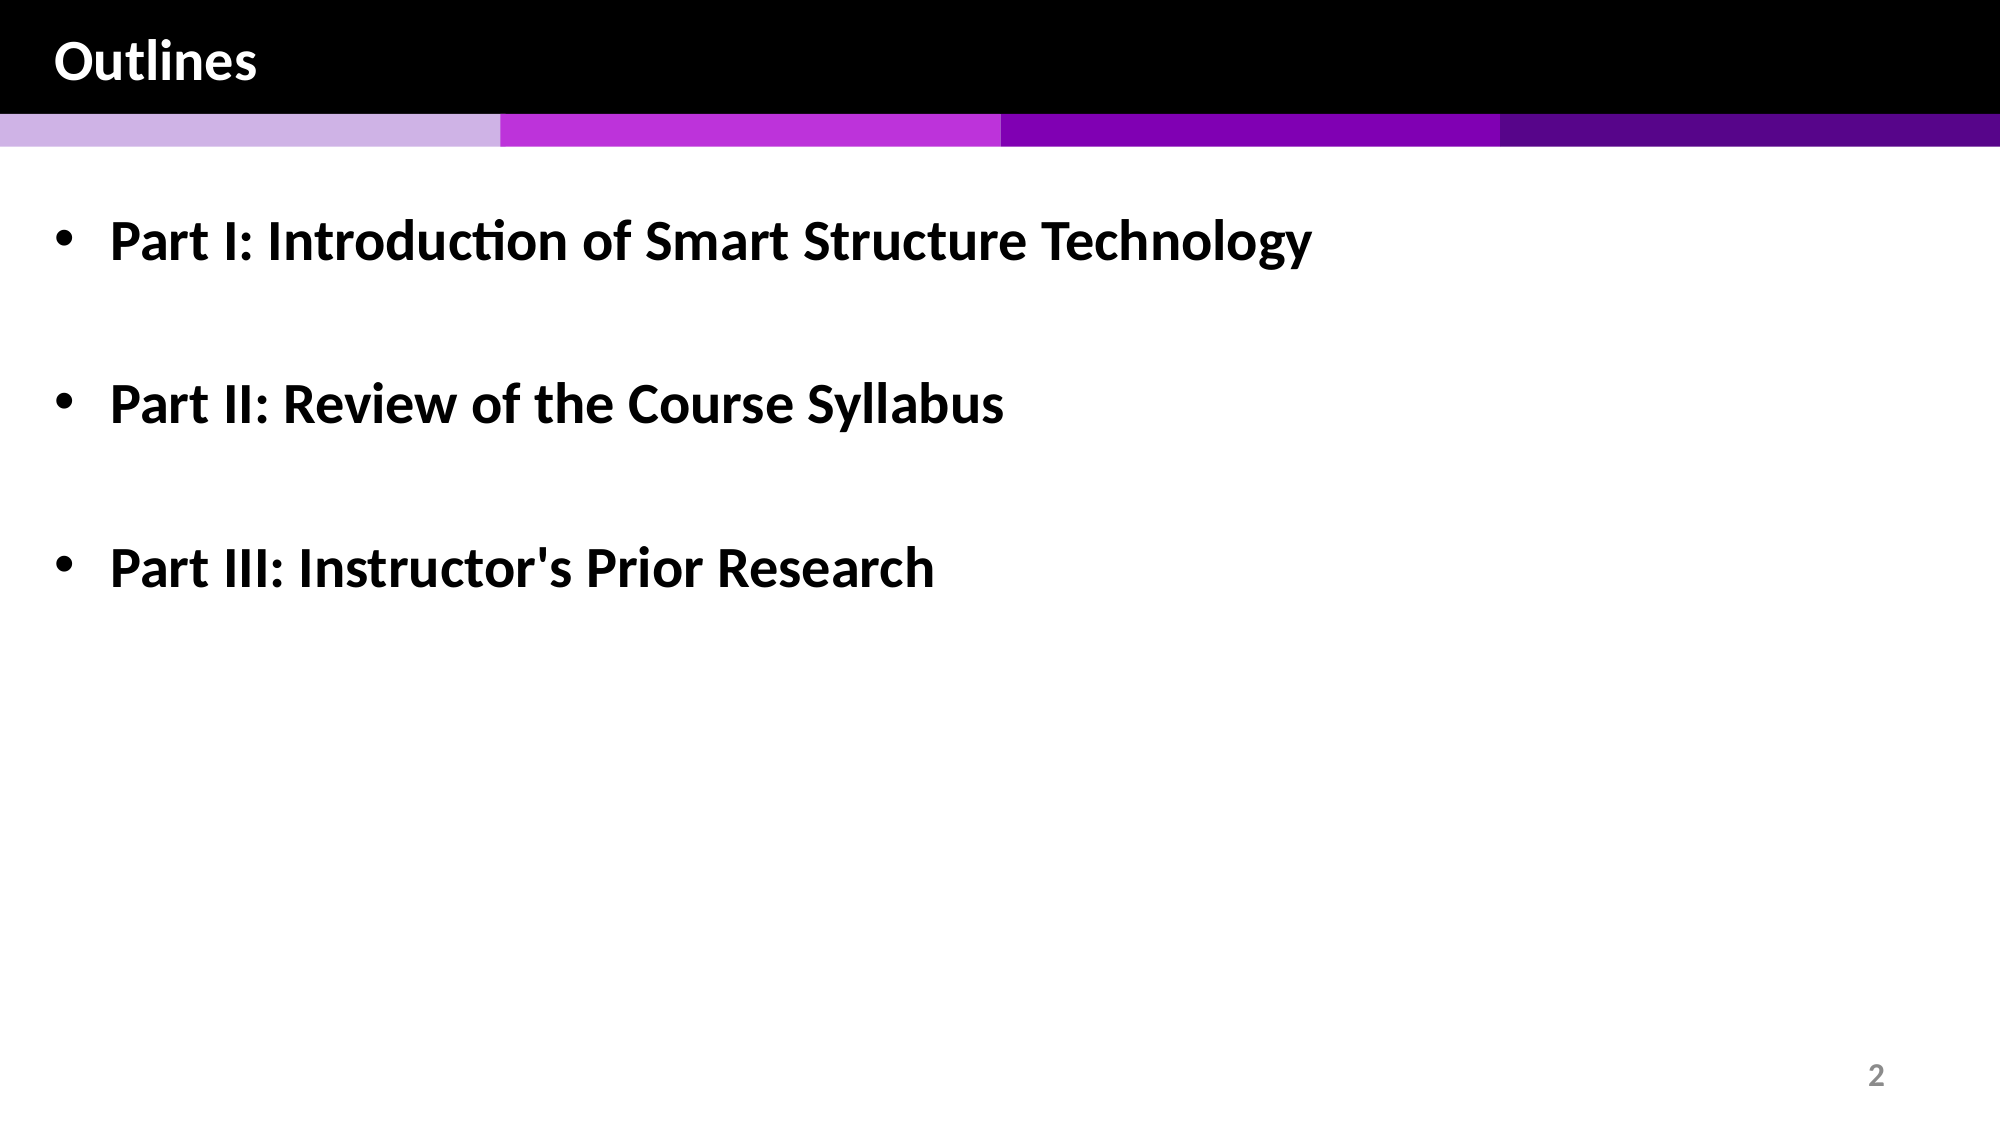

Outlines
Part I: Introduction of Smart Structure Technology

Part II: Review of the Course Syllabus

Part III: Instructor's Prior Research